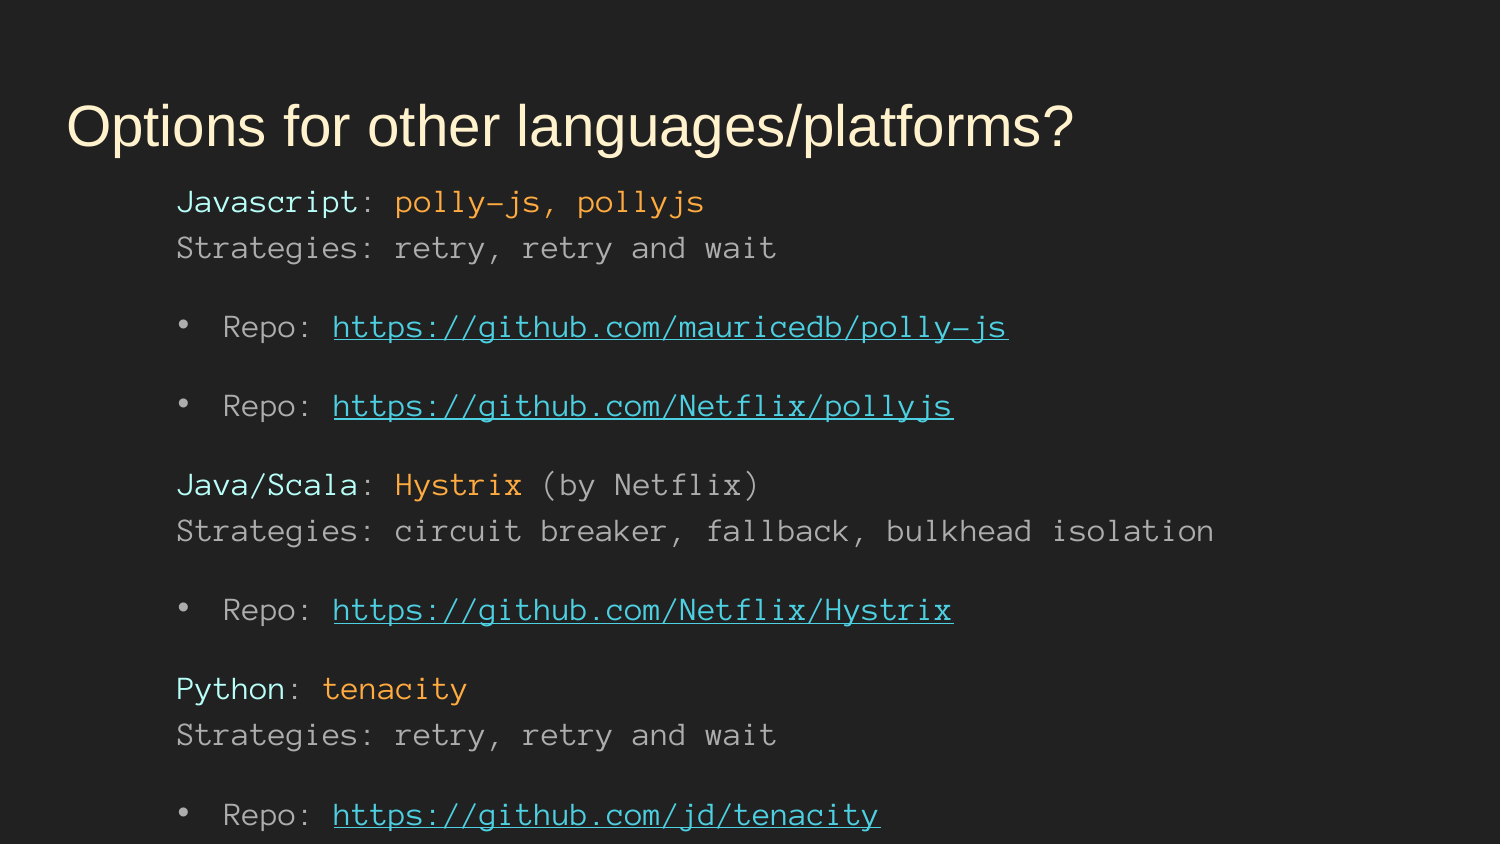

# Options for other languages/platforms?
Javascript: polly-js, pollyjs
Strategies: retry, retry and wait
Repo: https://github.com/mauricedb/polly-js
Repo: https://github.com/Netflix/pollyjs
Java/Scala: Hystrix (by Netflix)
Strategies: circuit breaker, fallback, bulkhead isolation
Repo: https://github.com/Netflix/Hystrix
Python: tenacity
Strategies: retry, retry and wait
Repo: https://github.com/jd/tenacity